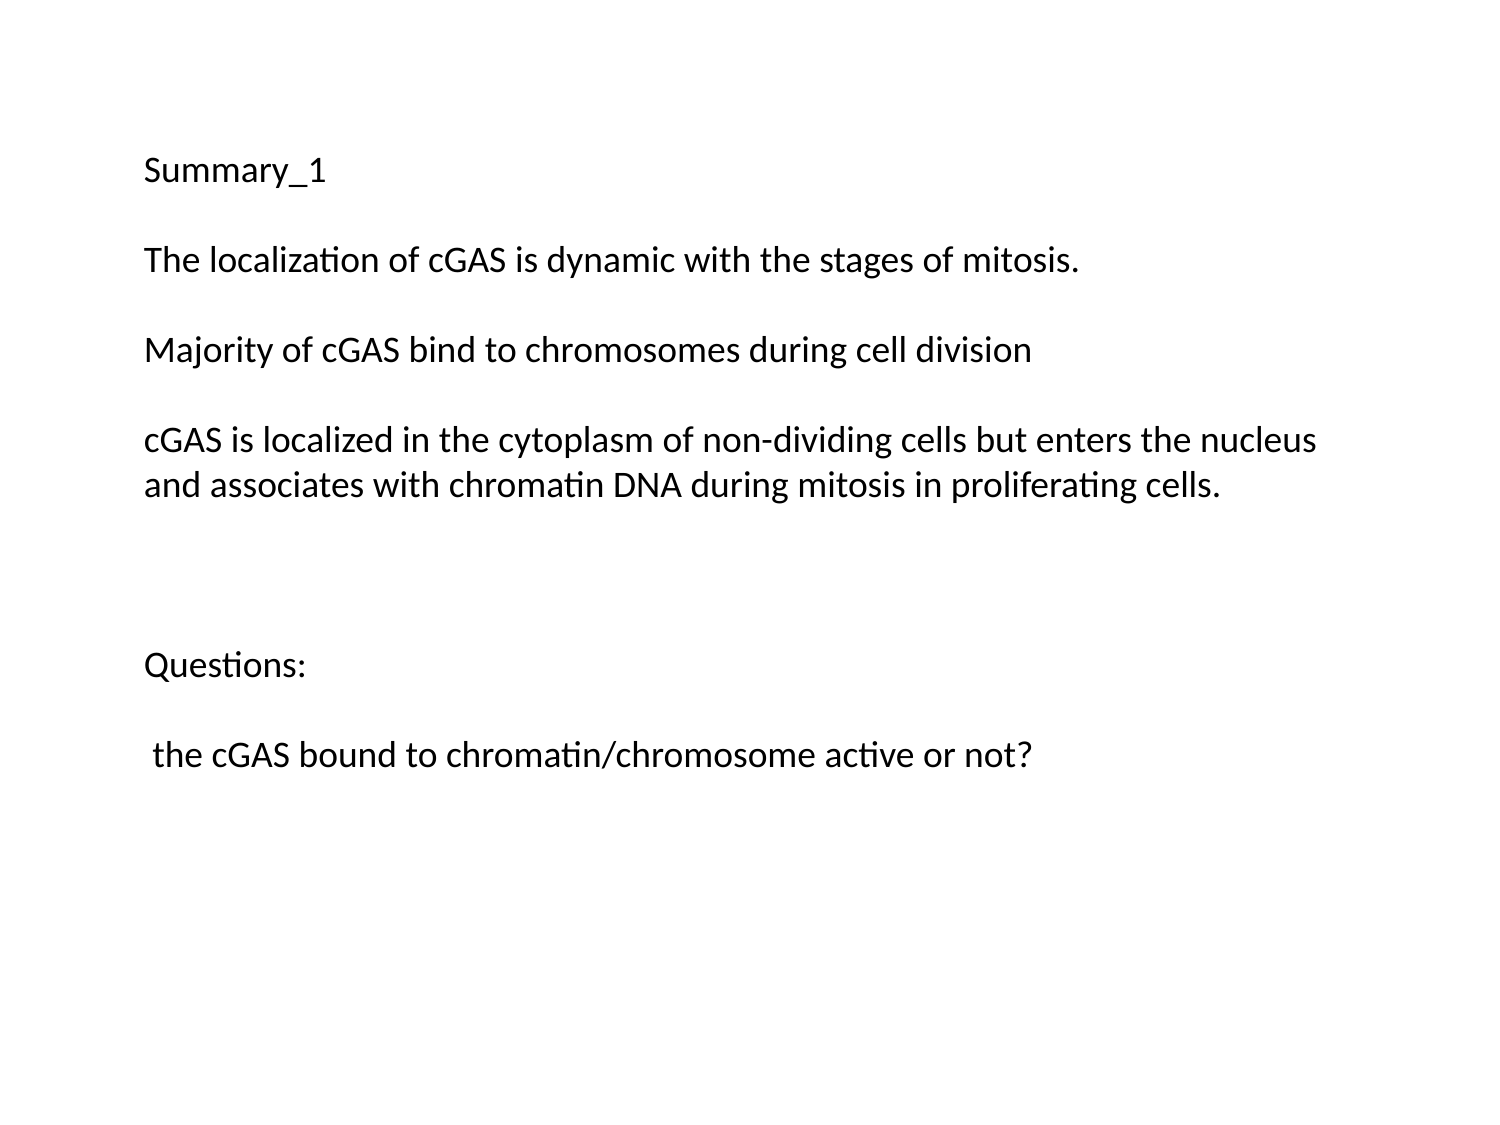

Summary_1

The localization of cGAS is dynamic with the stages of mitosis.

Majority of cGAS bind to chromosomes during cell division

cGAS is localized in the cytoplasm of non-dividing cells but enters the nucleus and associates with chromatin DNA during mitosis in proliferating cells.

Questions:

 the cGAS bound to chromatin/chromosome active or not?